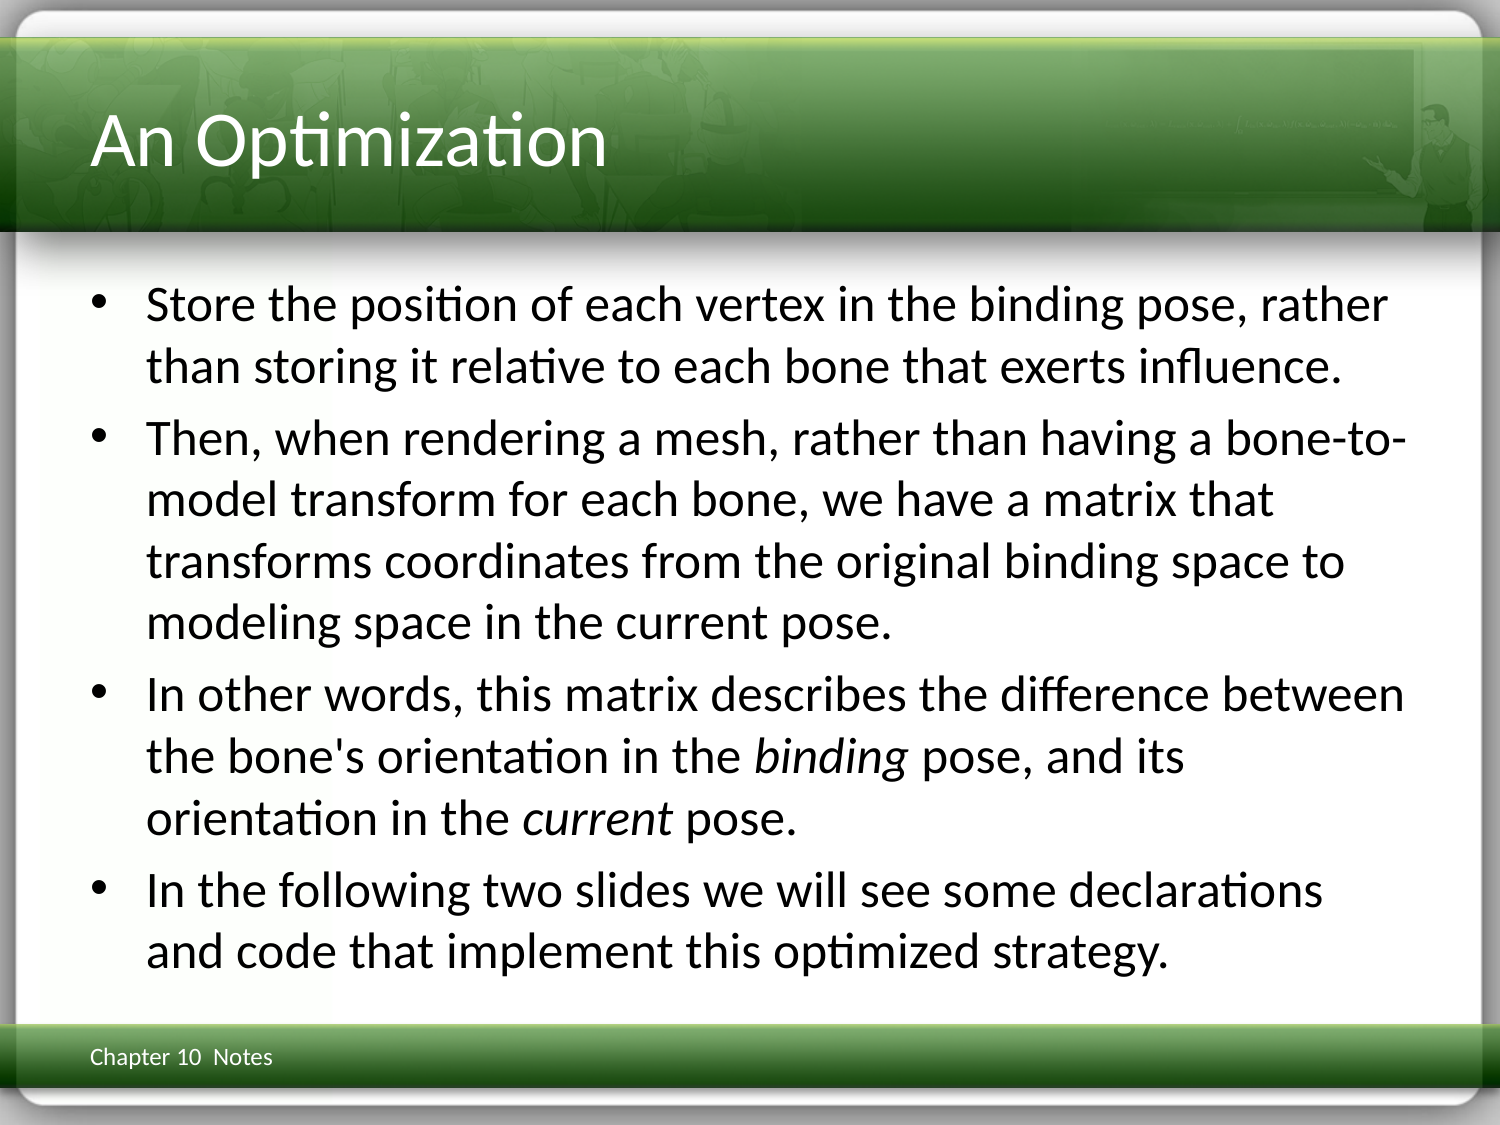

# An Optimization
Store the position of each vertex in the binding pose, rather than storing it relative to each bone that exerts influence.
Then, when rendering a mesh, rather than having a bone-to-model transform for each bone, we have a matrix that transforms coordinates from the original binding space to modeling space in the current pose.
In other words, this matrix describes the difference between the bone's orientation in the binding pose, and its orientation in the current pose.
In the following two slides we will see some declarations and code that implement this optimized strategy.
Chapter 10  Notes
3D Math Primer for Graphics & Game Dev
221